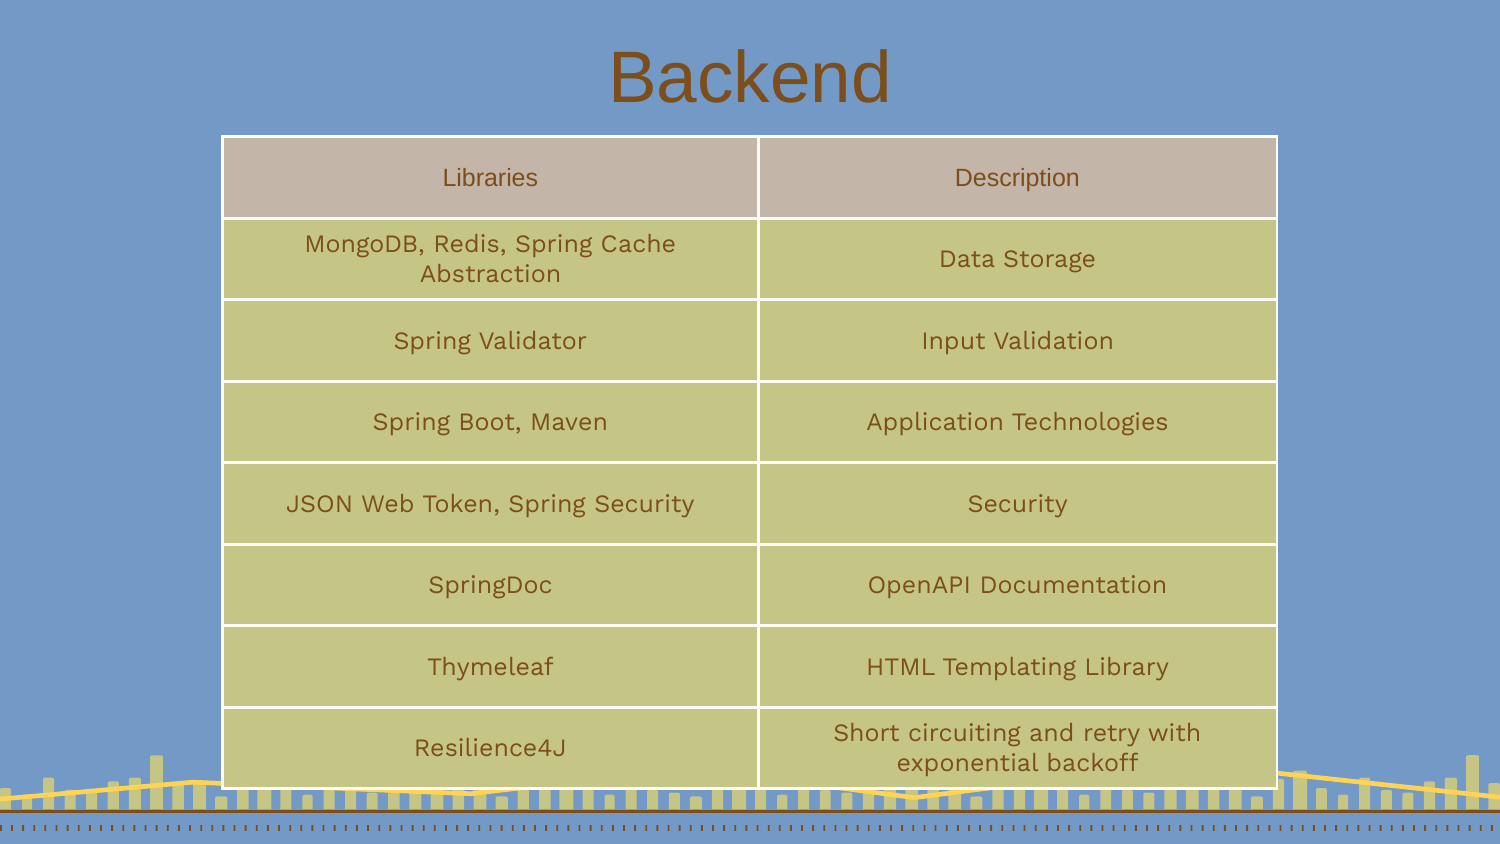

# Backend
| Libraries | Description |
| --- | --- |
| MongoDB, Redis, Spring Cache Abstraction | Data Storage |
| Spring Validator | Input Validation |
| Spring Boot, Maven | Application Technologies |
| JSON Web Token, Spring Security | Security |
| SpringDoc | OpenAPI Documentation |
| Thymeleaf | HTML Templating Library |
| Resilience4J | Short circuiting and retry with exponential backoff |